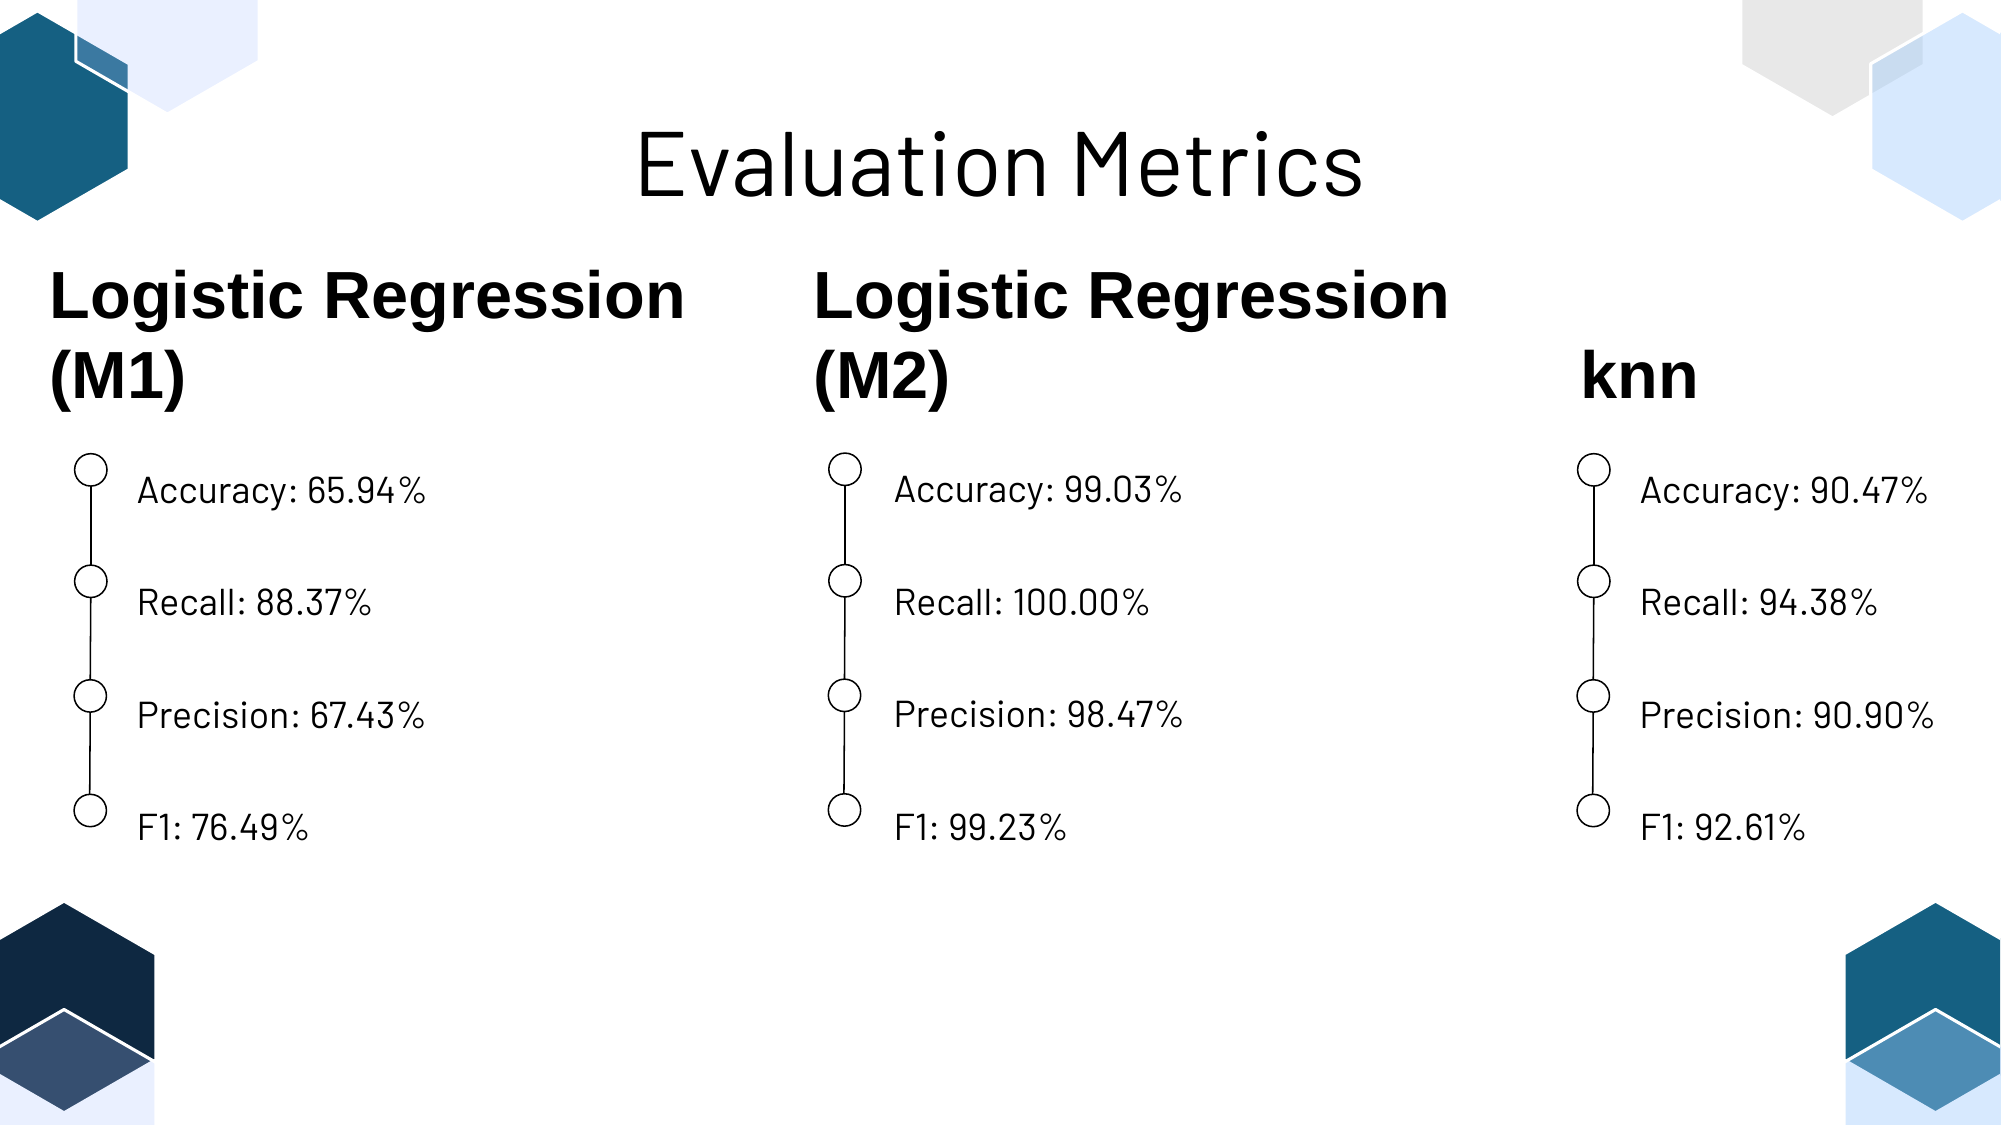

# Evaluation Metrics
Logistic Regression (M1)
Logistic Regression (M2)
knn
Accuracy: 99.03%
Recall: 100.00%
Precision: 98.47%
F1: 99.23%
Accuracy: 65.94%
Recall: 88.37%
Precision: 67.43%
F1: 76.49%
Accuracy: 90.47%
Recall: 94.38%
Precision: 90.90%
F1: 92.61%